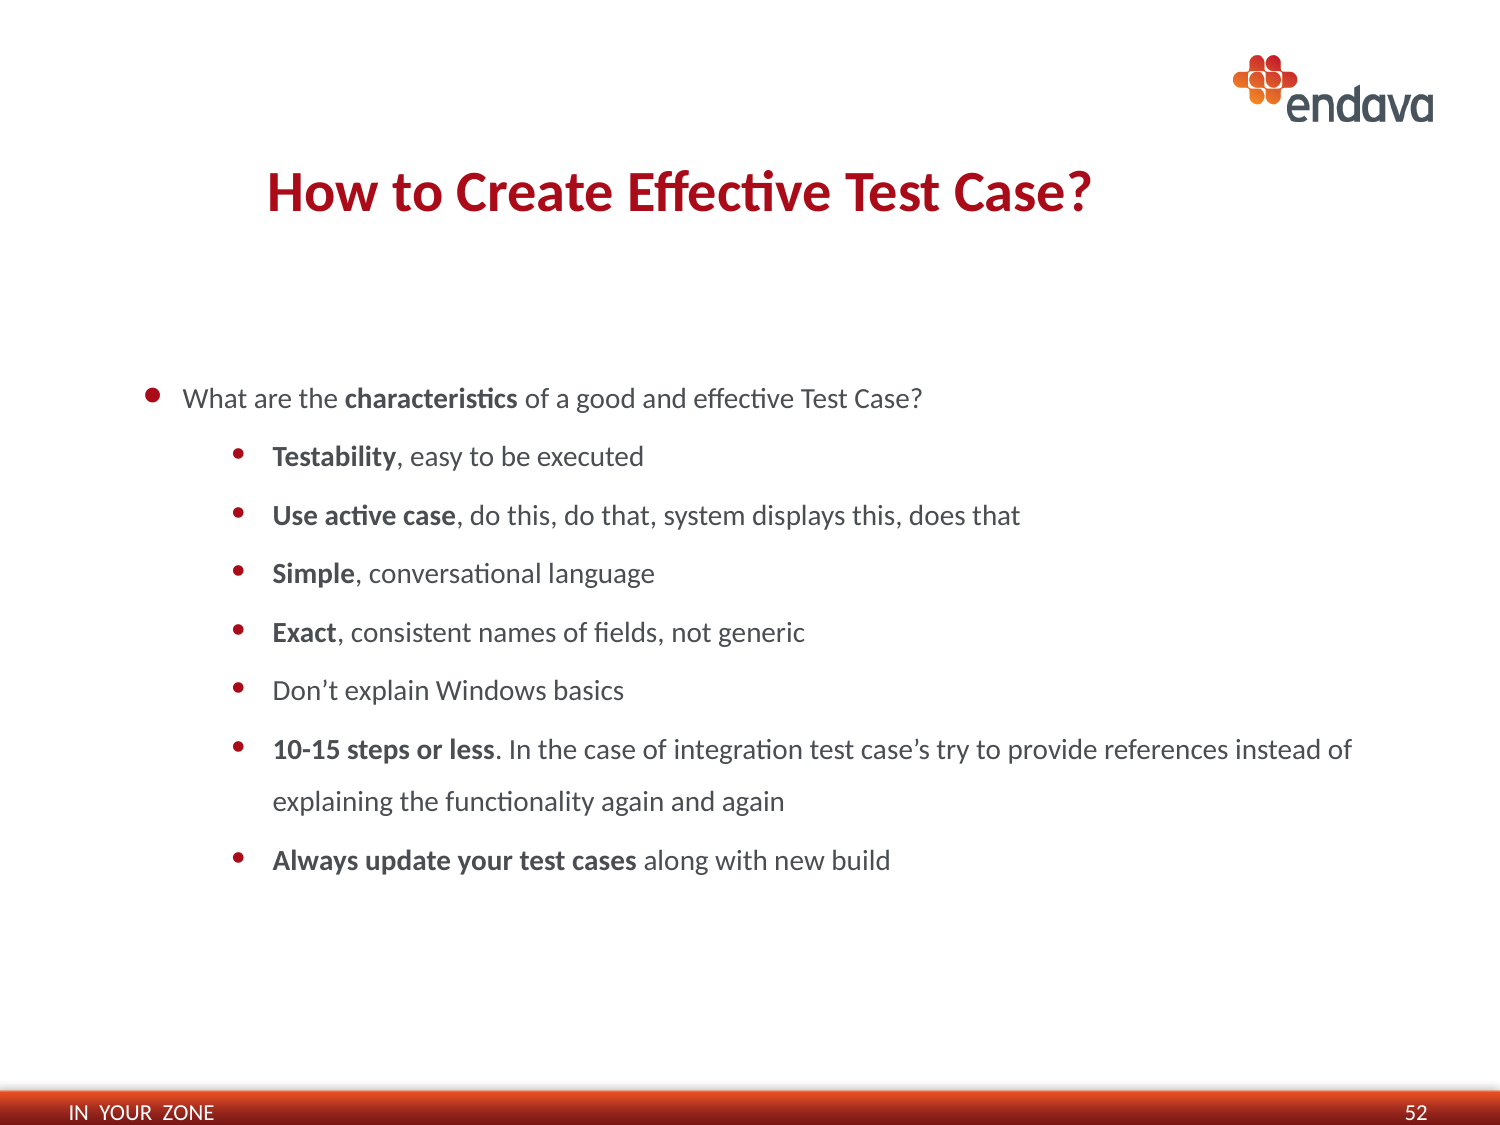

# How to Create Effective Test Case?
What are the characteristics of a good and effective Test Case?
Testability, easy to be executed
Use active case, do this, do that, system displays this, does that
Simple, conversational language
Exact, consistent names of fields, not generic
Don’t explain Windows basics
10-15 steps or less. In the case of integration test case’s try to provide references instead of explaining the functionality again and again
Always update your test cases along with new build

52